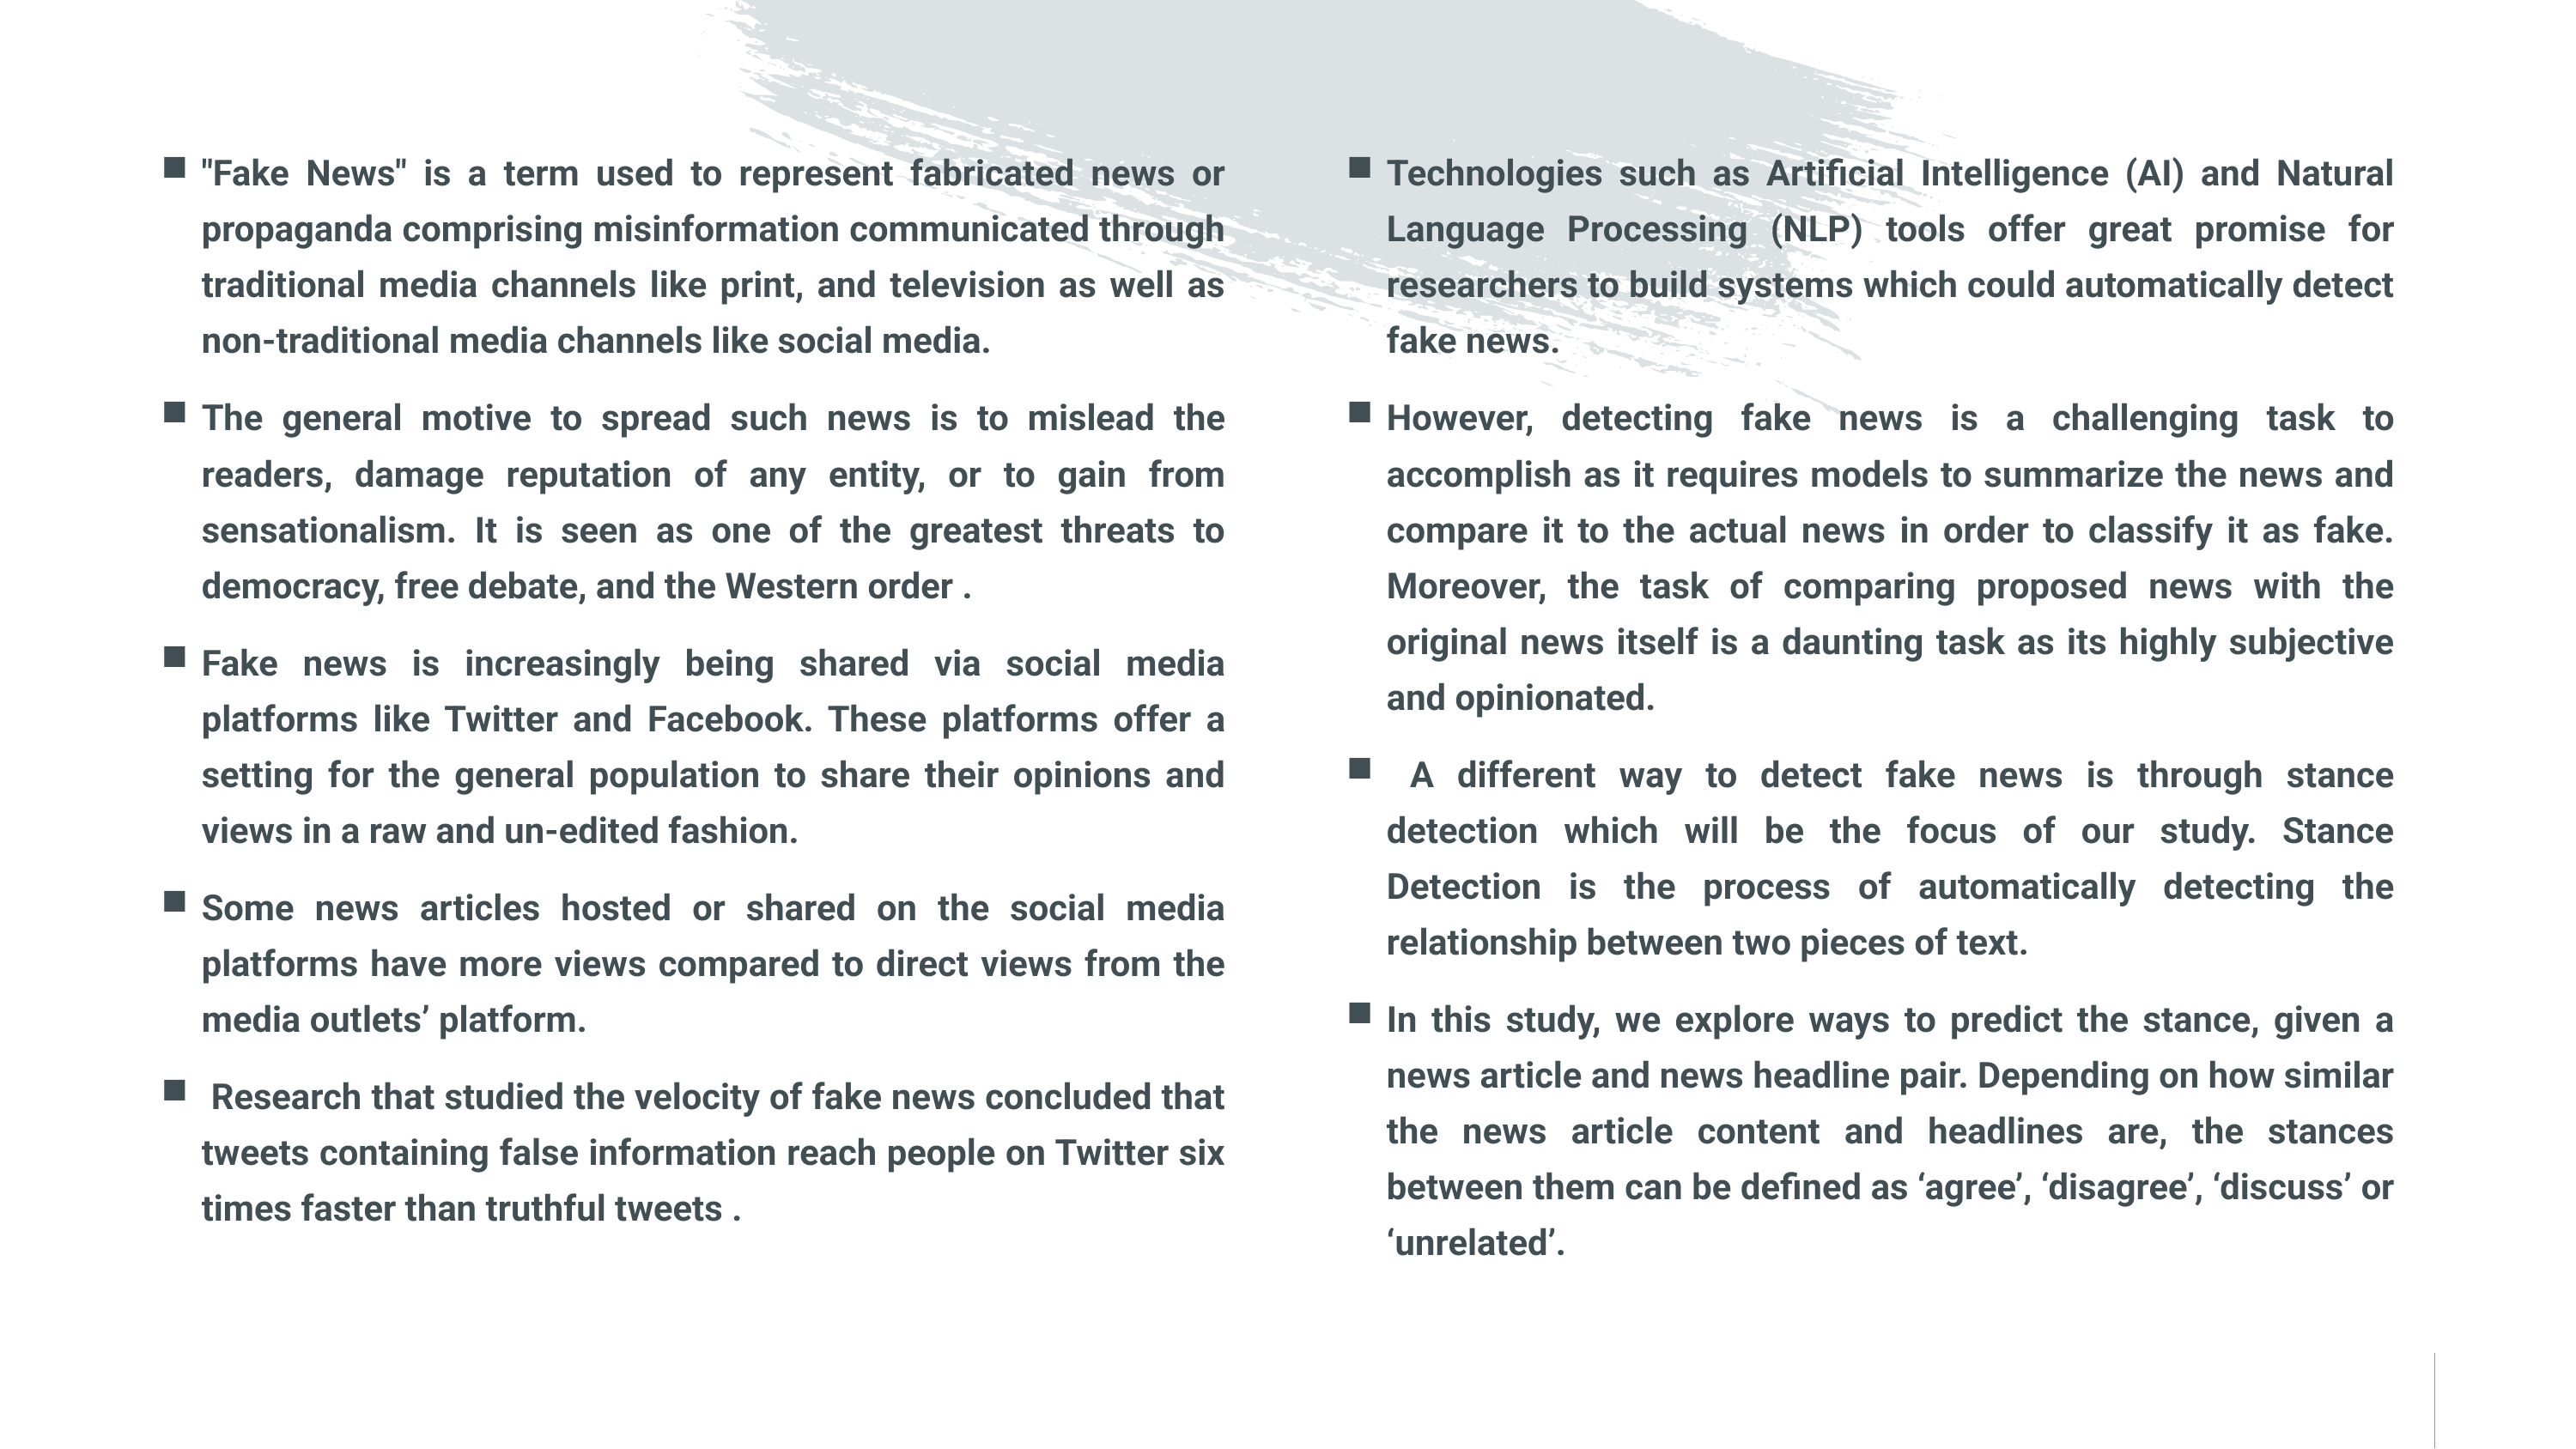

"Fake News" is a term used to represent fabricated news or propaganda comprising misinformation communicated through traditional media channels like print, and television as well as non-traditional media channels like social media.
The general motive to spread such news is to mislead the readers, damage reputation of any entity, or to gain from sensationalism. It is seen as one of the greatest threats to democracy, free debate, and the Western order .
Fake news is increasingly being shared via social media platforms like Twitter and Facebook. These platforms offer a setting for the general population to share their opinions and views in a raw and un-edited fashion.
Some news articles hosted or shared on the social media platforms have more views compared to direct views from the media outlets’ platform.
 Research that studied the velocity of fake news concluded that tweets containing false information reach people on Twitter six times faster than truthful tweets .
Technologies such as Artificial Intelligence (AI) and Natural Language Processing (NLP) tools offer great promise for researchers to build systems which could automatically detect fake news.
However, detecting fake news is a challenging task to accomplish as it requires models to summarize the news and compare it to the actual news in order to classify it as fake. Moreover, the task of comparing proposed news with the original news itself is a daunting task as its highly subjective and opinionated.
 A different way to detect fake news is through stance detection which will be the focus of our study. Stance Detection is the process of automatically detecting the relationship between two pieces of text.
In this study, we explore ways to predict the stance, given a news article and news headline pair. Depending on how similar the news article content and headlines are, the stances between them can be defined as ‘agree’, ‘disagree’, ‘discuss’ or ‘unrelated’.